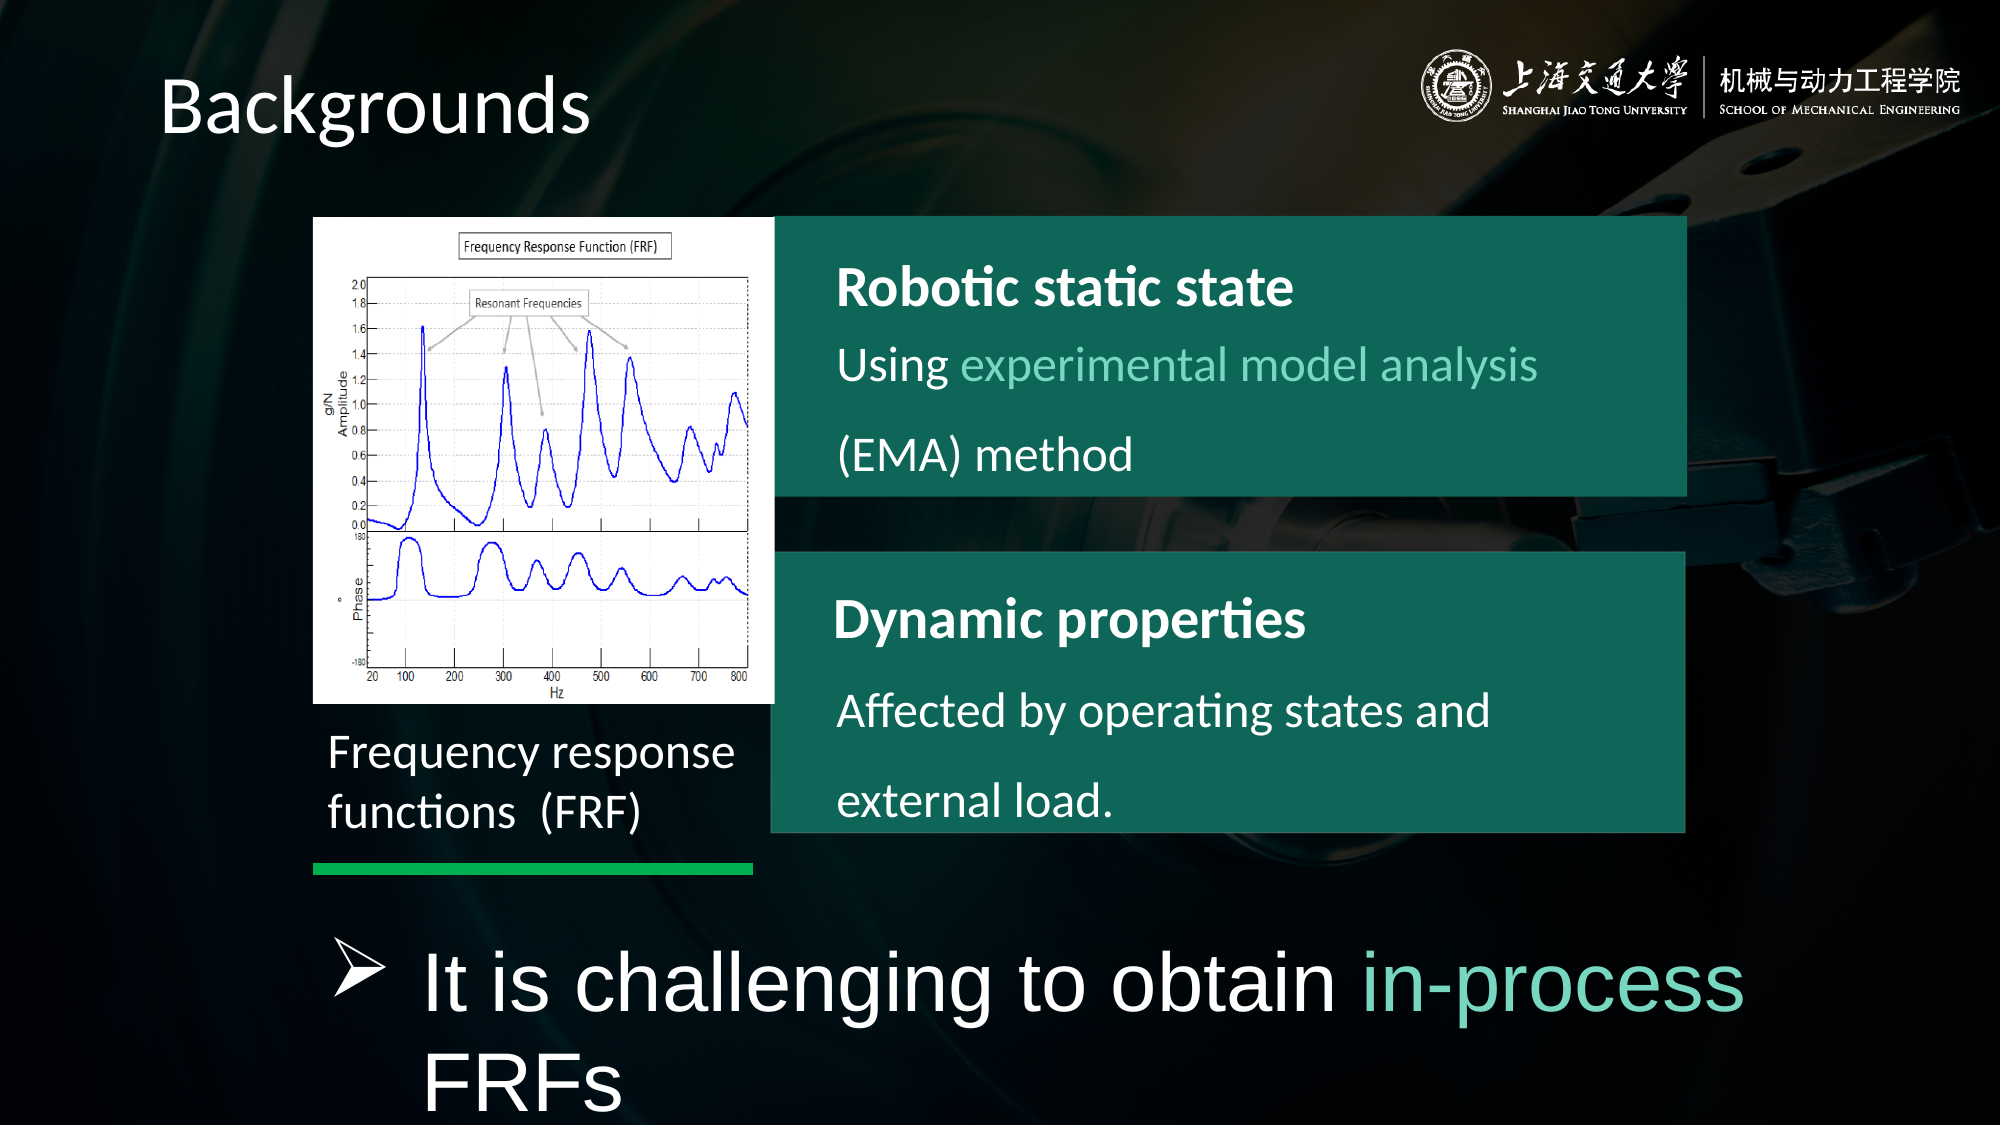

Backgrounds

Robotic static state
Using experimental model analysis (EMA) method

Dynamic properties
Affected by operating states and external load.

Frequency response functions  (FRF)
It is challenging to obtain in-process FRFs